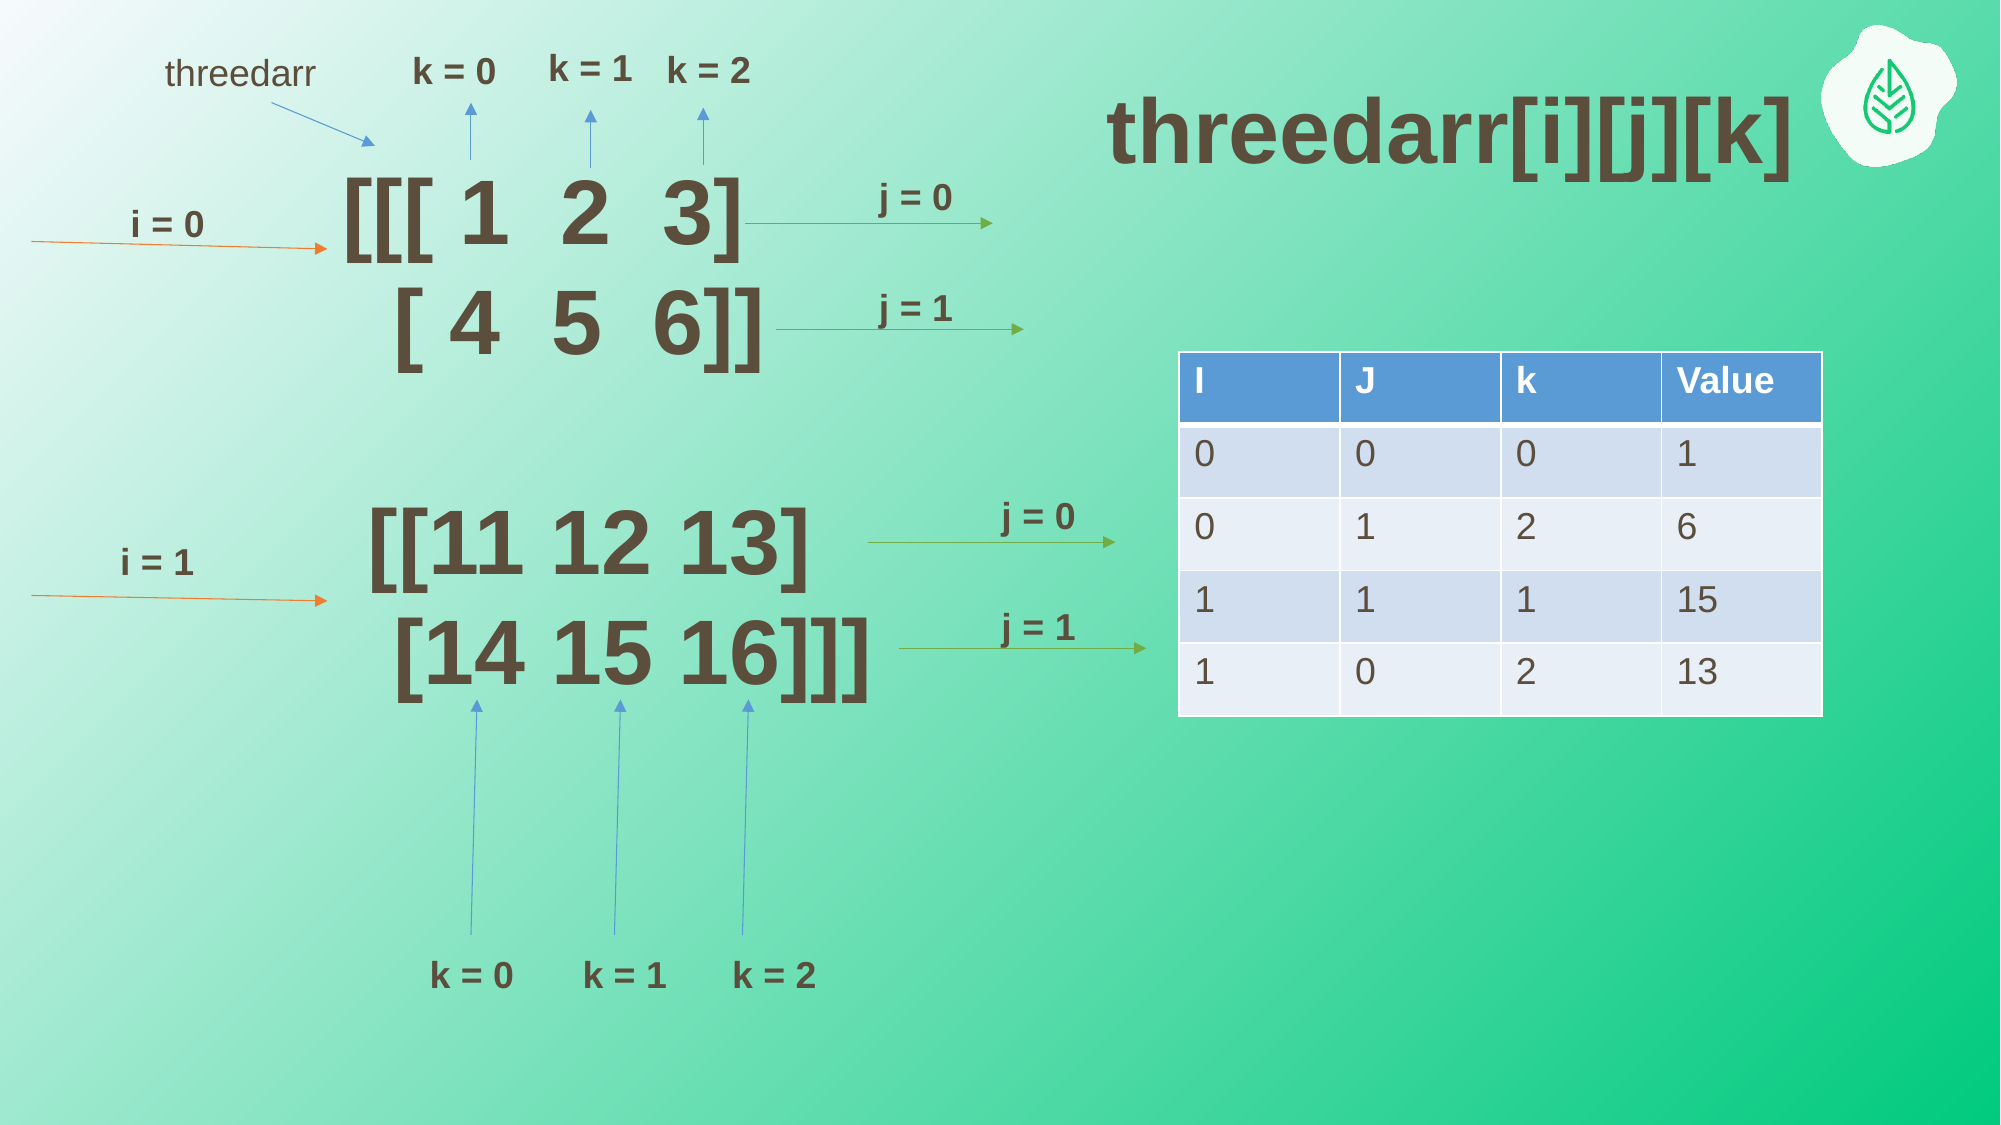

k = 1
k = 2
k = 0
threedarr
threedarr[i][j][k]
[[[ 1  2  3]
  [ 4  5  6]]

 [[11 12 13]
  [14 15 16]]]
j = 0
i = 0
j = 1
| I | J | k | Value |
| --- | --- | --- | --- |
| 0 | 0 | 0 | 1 |
| 0 | 1 | 2 | 6 |
| 1 | 1 | 1 | 15 |
| 1 | 0 | 2 | 13 |
j = 0
i = 1
j = 1
k = 0
k = 1
k = 2